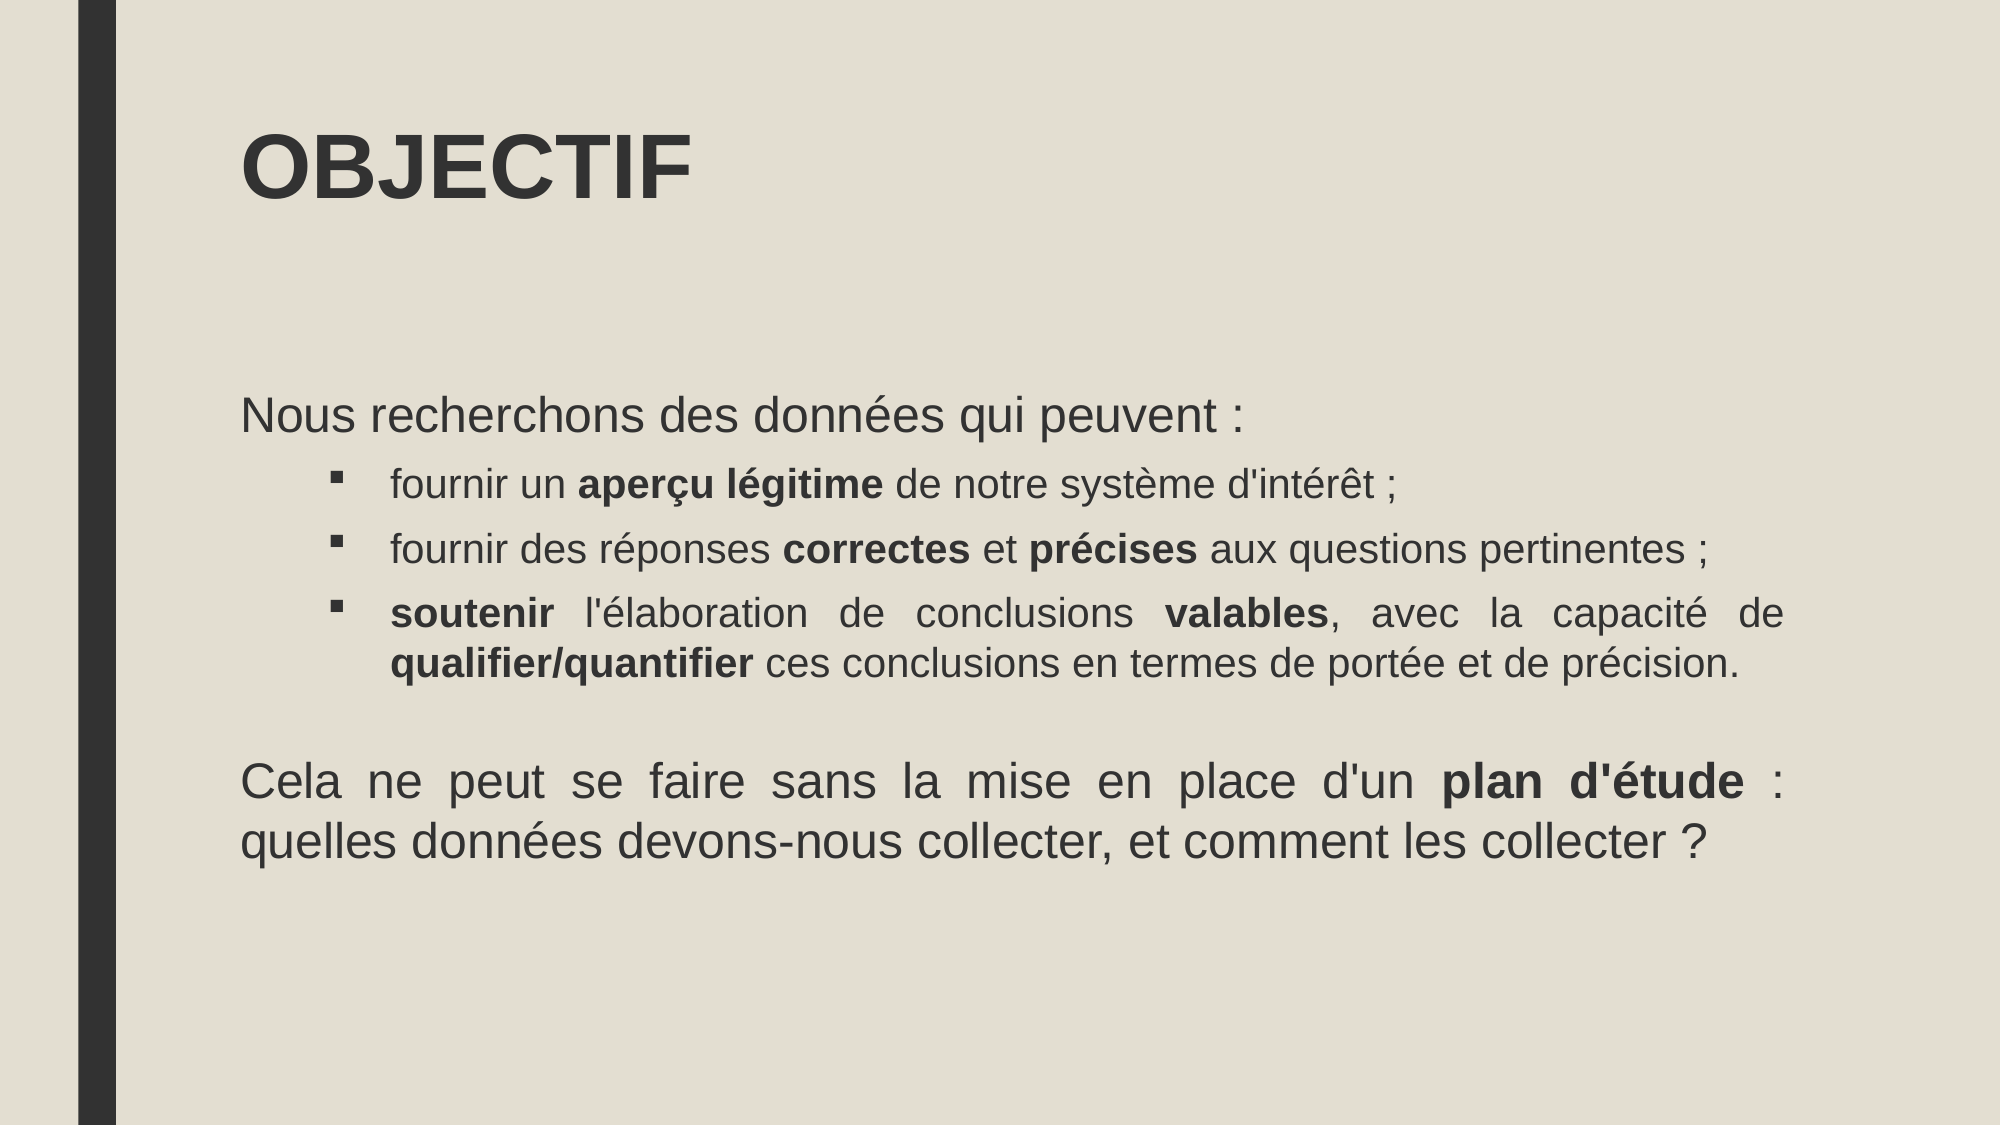

# OBJECTIF
Nous recherchons des données qui peuvent :
fournir un aperçu légitime de notre système d'intérêt ;
fournir des réponses correctes et précises aux questions pertinentes ;
soutenir l'élaboration de conclusions valables, avec la capacité de qualifier/quantifier ces conclusions en termes de portée et de précision.

Cela ne peut se faire sans la mise en place d'un plan d'étude : quelles données devons-nous collecter, et comment les collecter ?